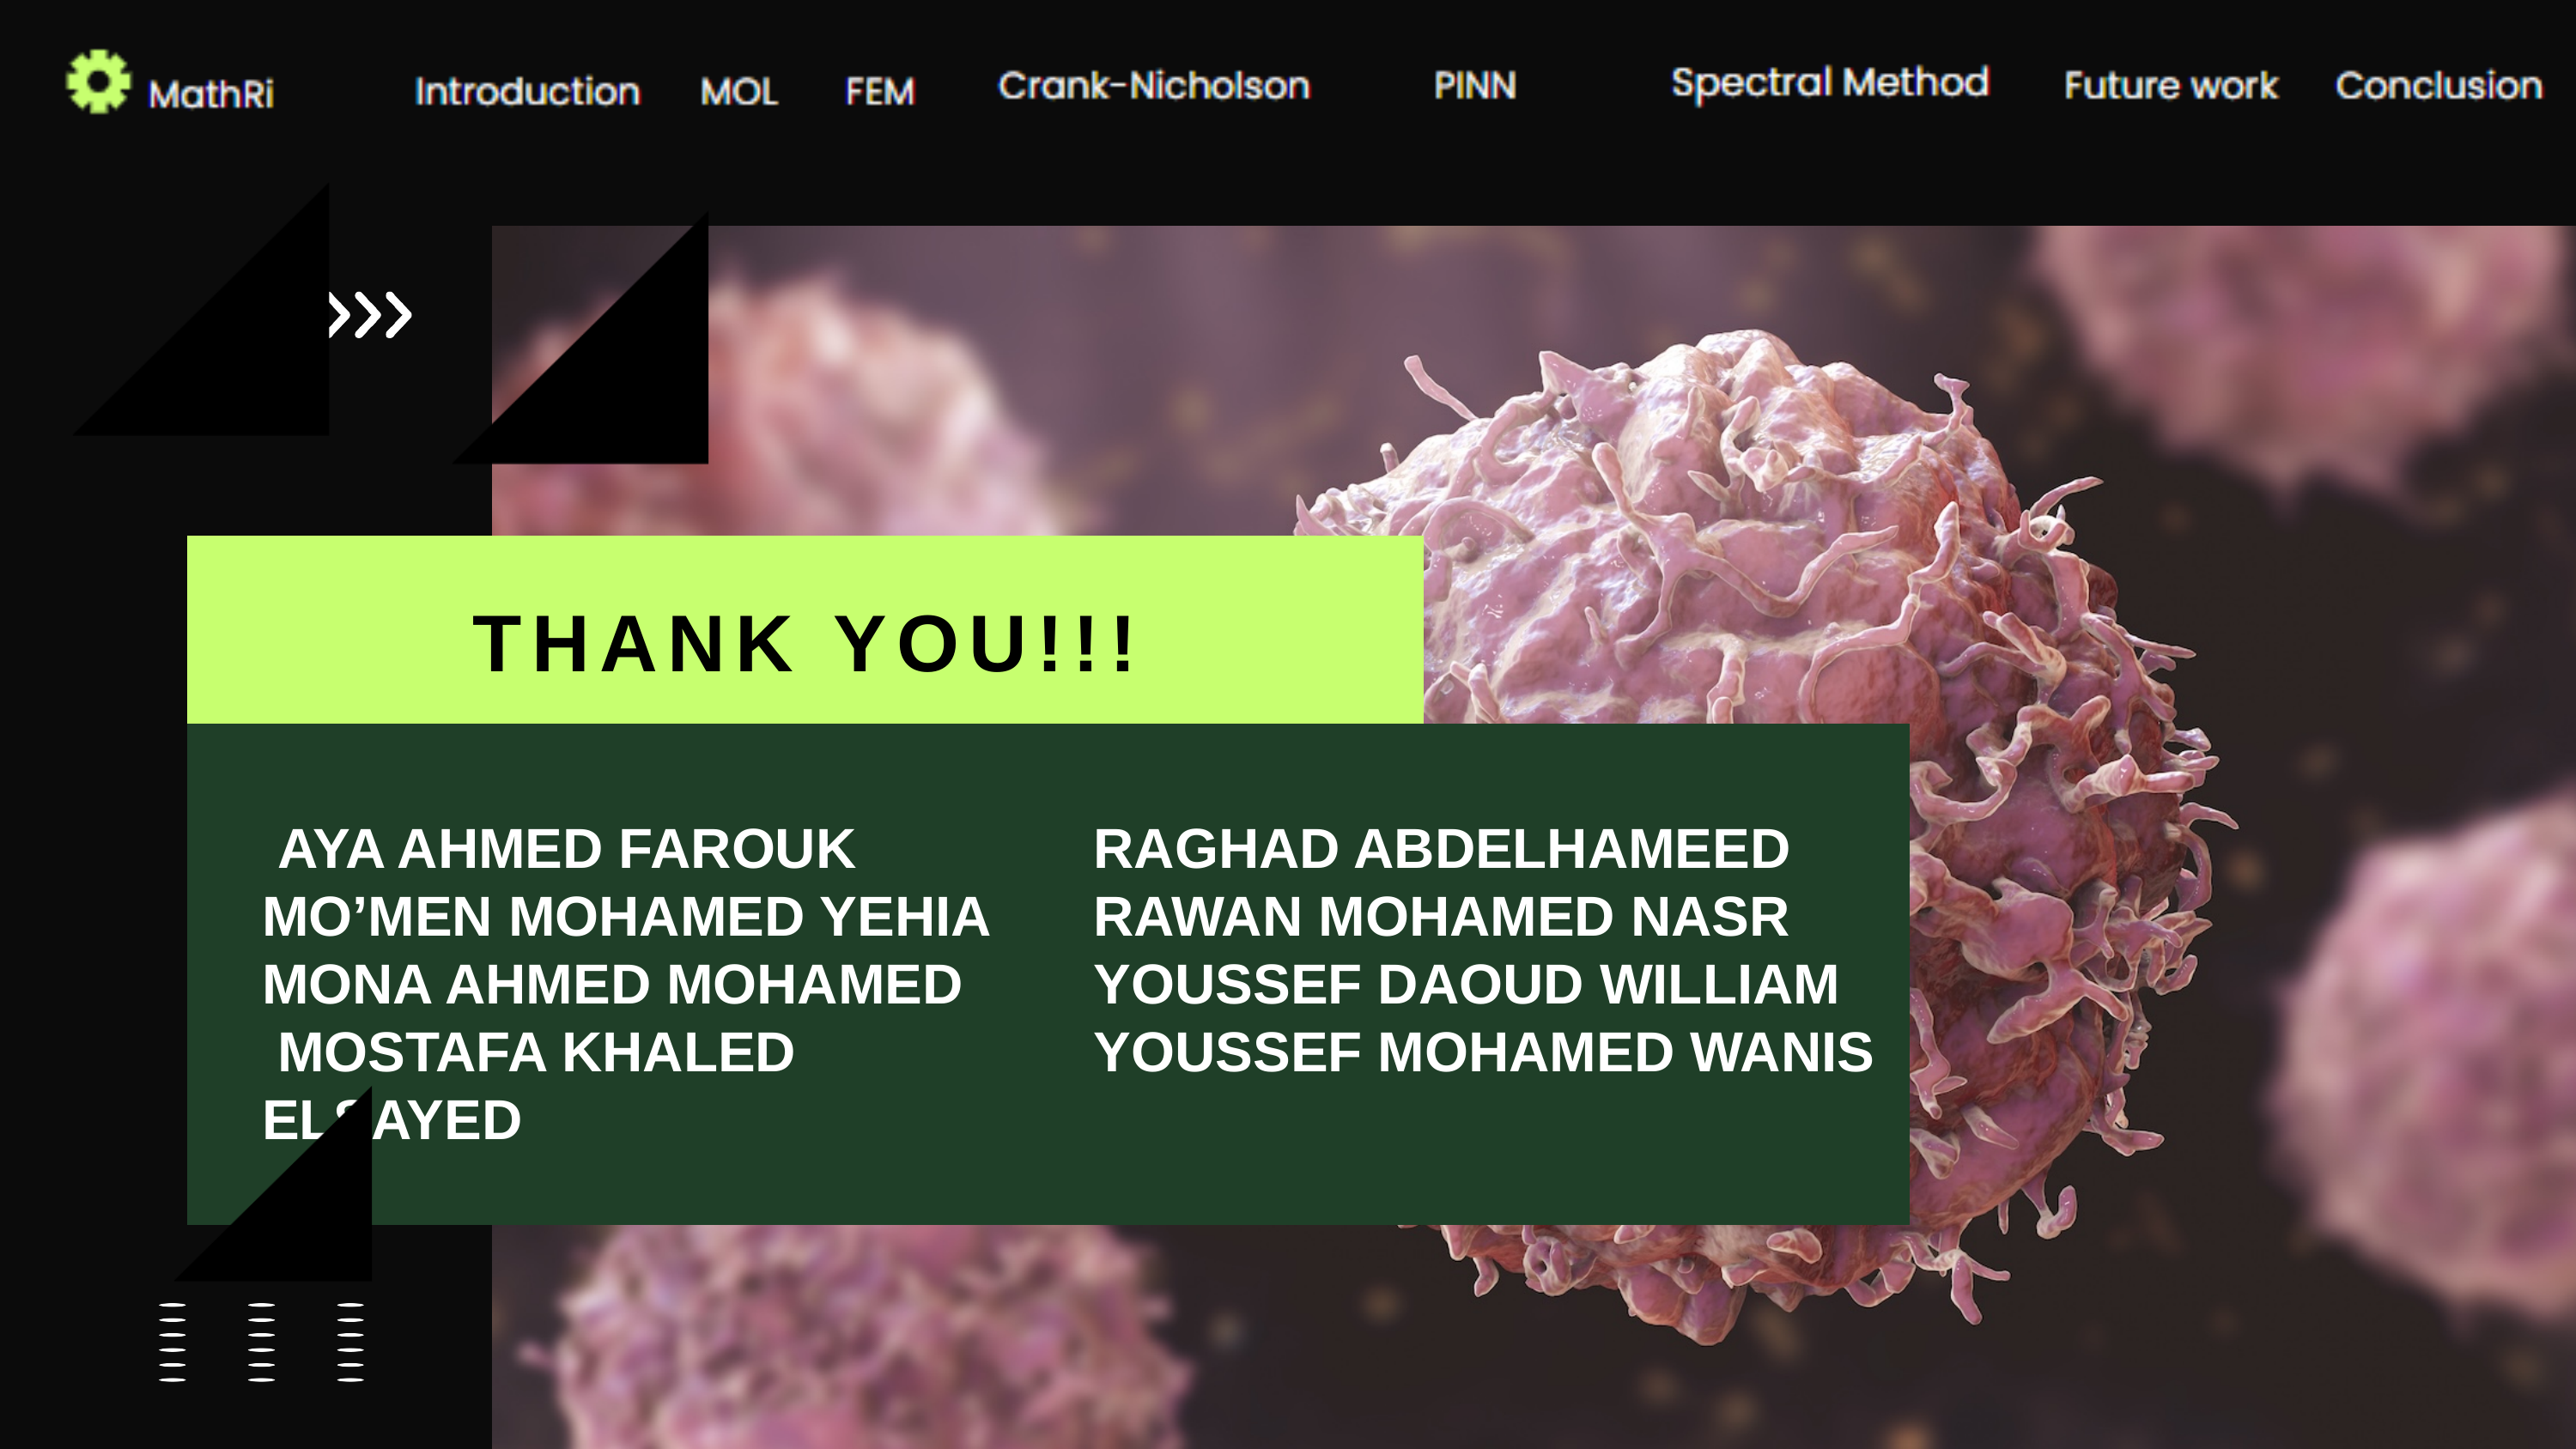

THANK YOU!!!

 AYA AHMED FAROUK
MO’MEN MOHAMED YEHIA
MONA AHMED MOHAMED
 MOSTAFA KHALED ELSAYED
RAGHAD ABDELHAMEED
RAWAN MOHAMED NASR
YOUSSEF DAOUD WILLIAM
YOUSSEF MOHAMED WANIS